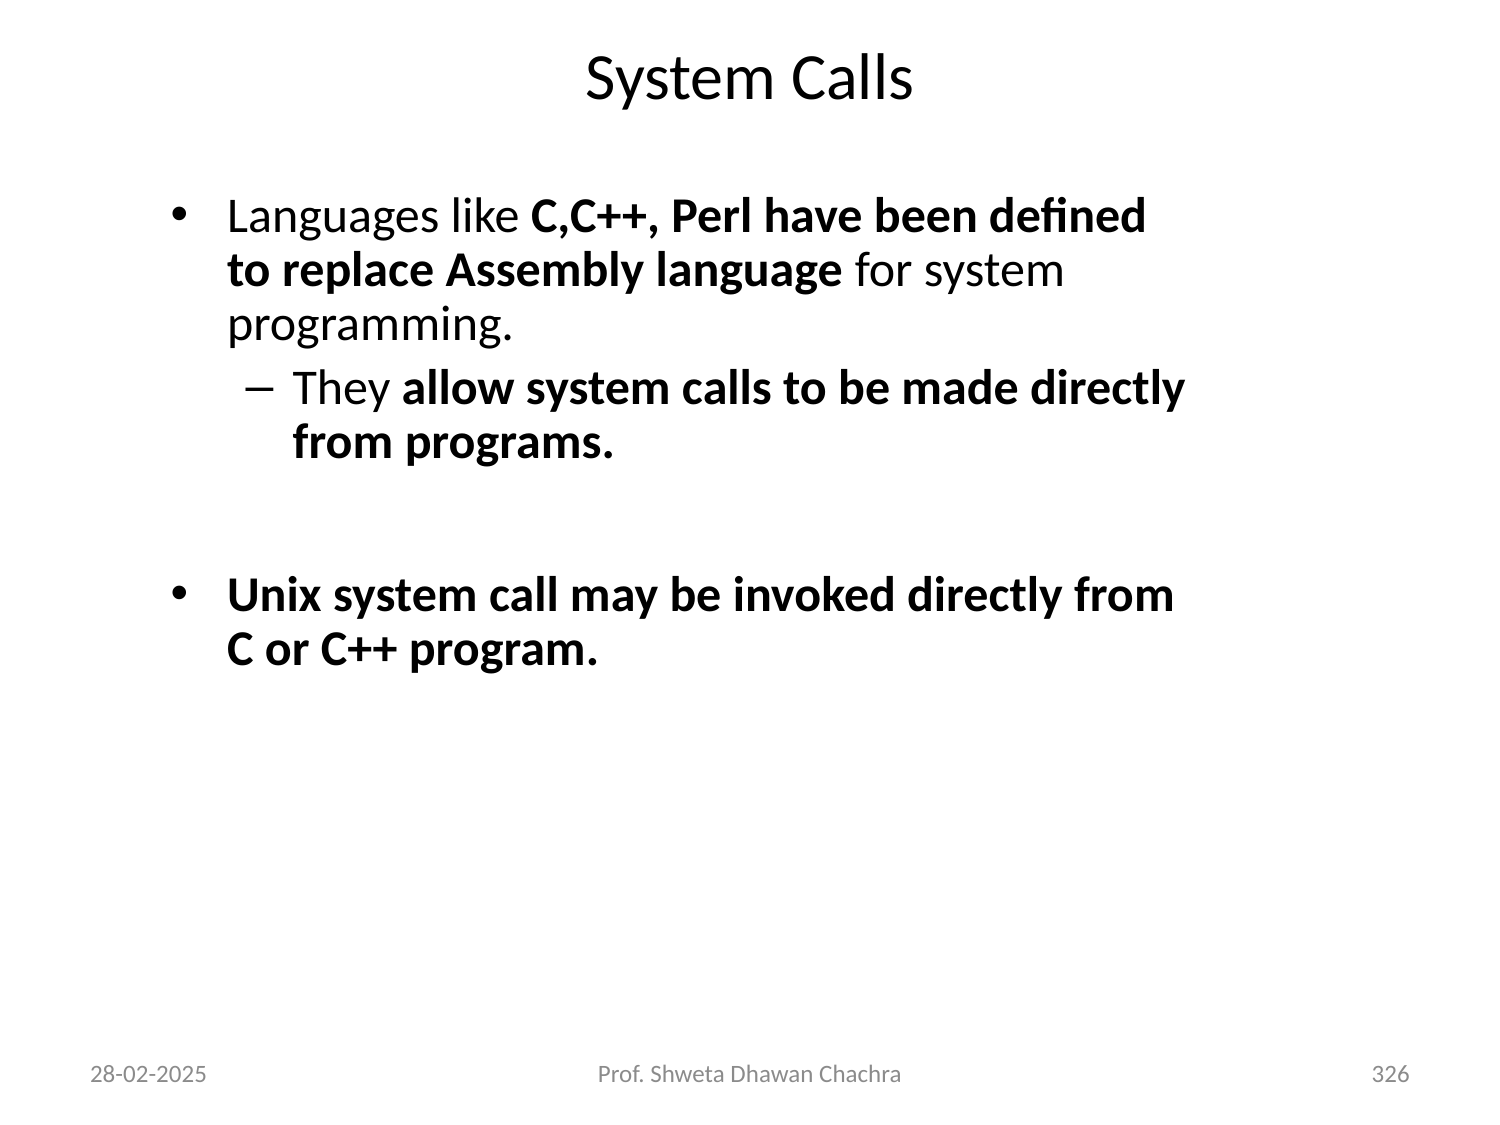

# System Calls
Languages like C,C++, Perl have been defined to replace Assembly language for system programming.
They allow system calls to be made directly from programs.

Unix system call may be invoked directly from C or C++ program.
28-02-2025
Prof. Shweta Dhawan Chachra
326